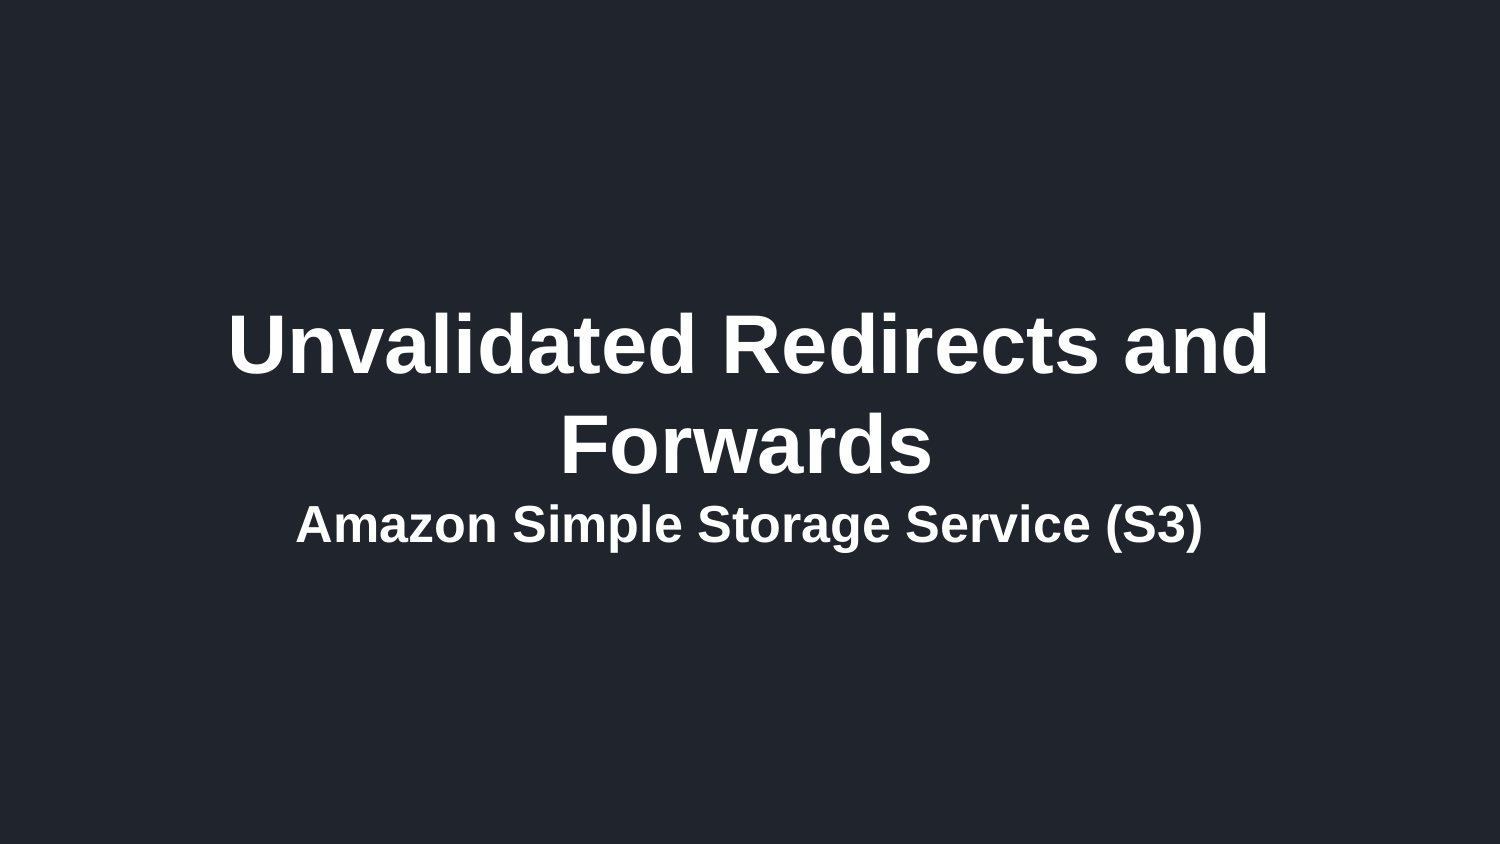

# Unvalidated Redirects and Forwards  Amazon Simple Storage Service (S3)